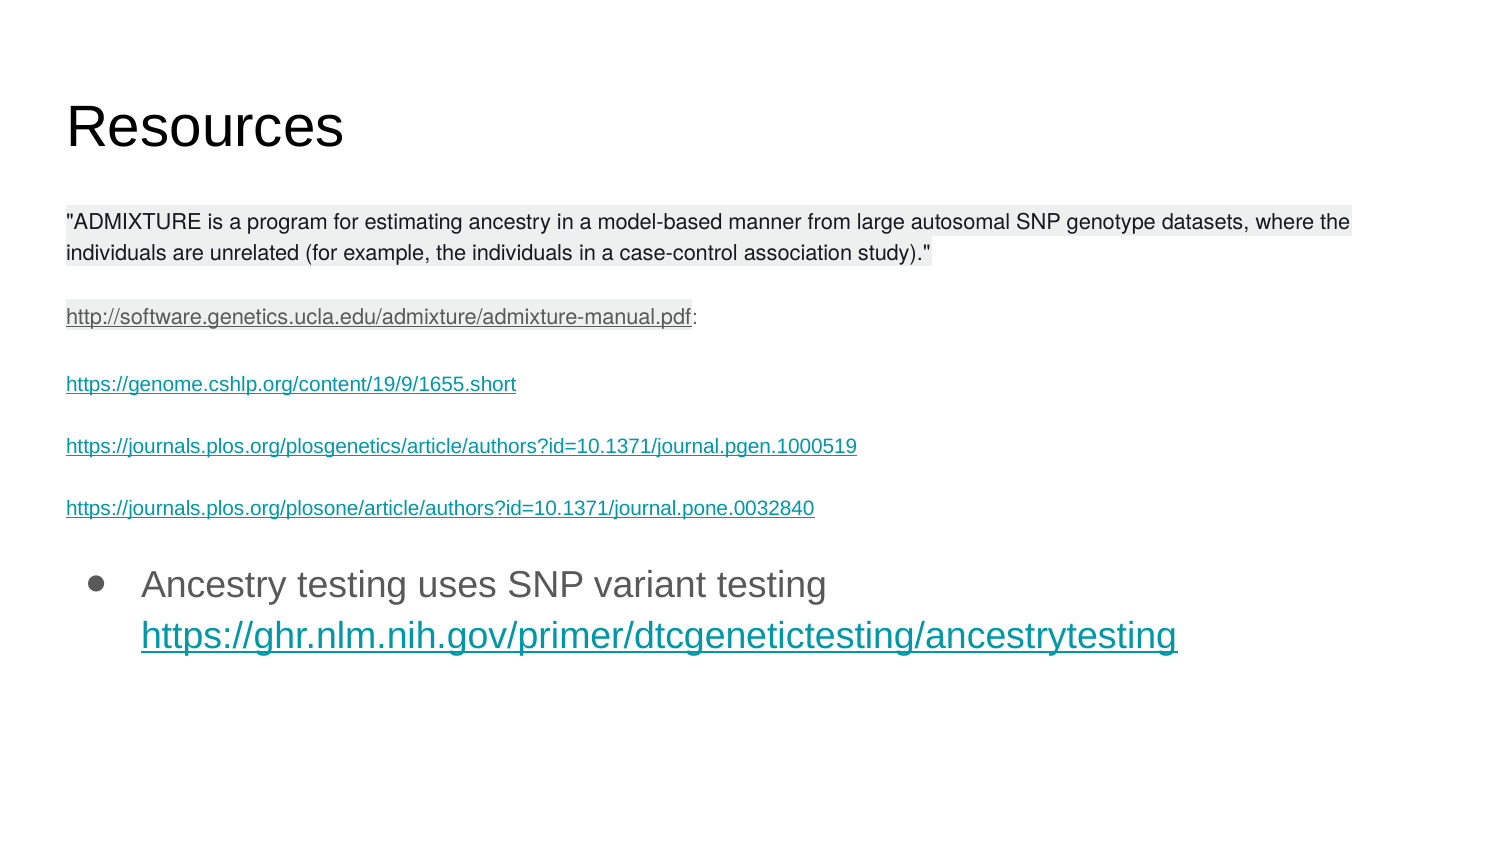

# Resources
"ADMIXTURE is a program for estimating ancestry in a model-based manner from large autosomal SNP genotype datasets, where the individuals are unrelated (for example, the individuals in a case-control association study)."
http://software.genetics.ucla.edu/admixture/admixture-manual.pdf:
https://genome.cshlp.org/content/19/9/1655.short
https://journals.plos.org/plosgenetics/article/authors?id=10.1371/journal.pgen.1000519
https://journals.plos.org/plosone/article/authors?id=10.1371/journal.pone.0032840
Ancestry testing uses SNP variant testing https://ghr.nlm.nih.gov/primer/dtcgenetictesting/ancestrytesting